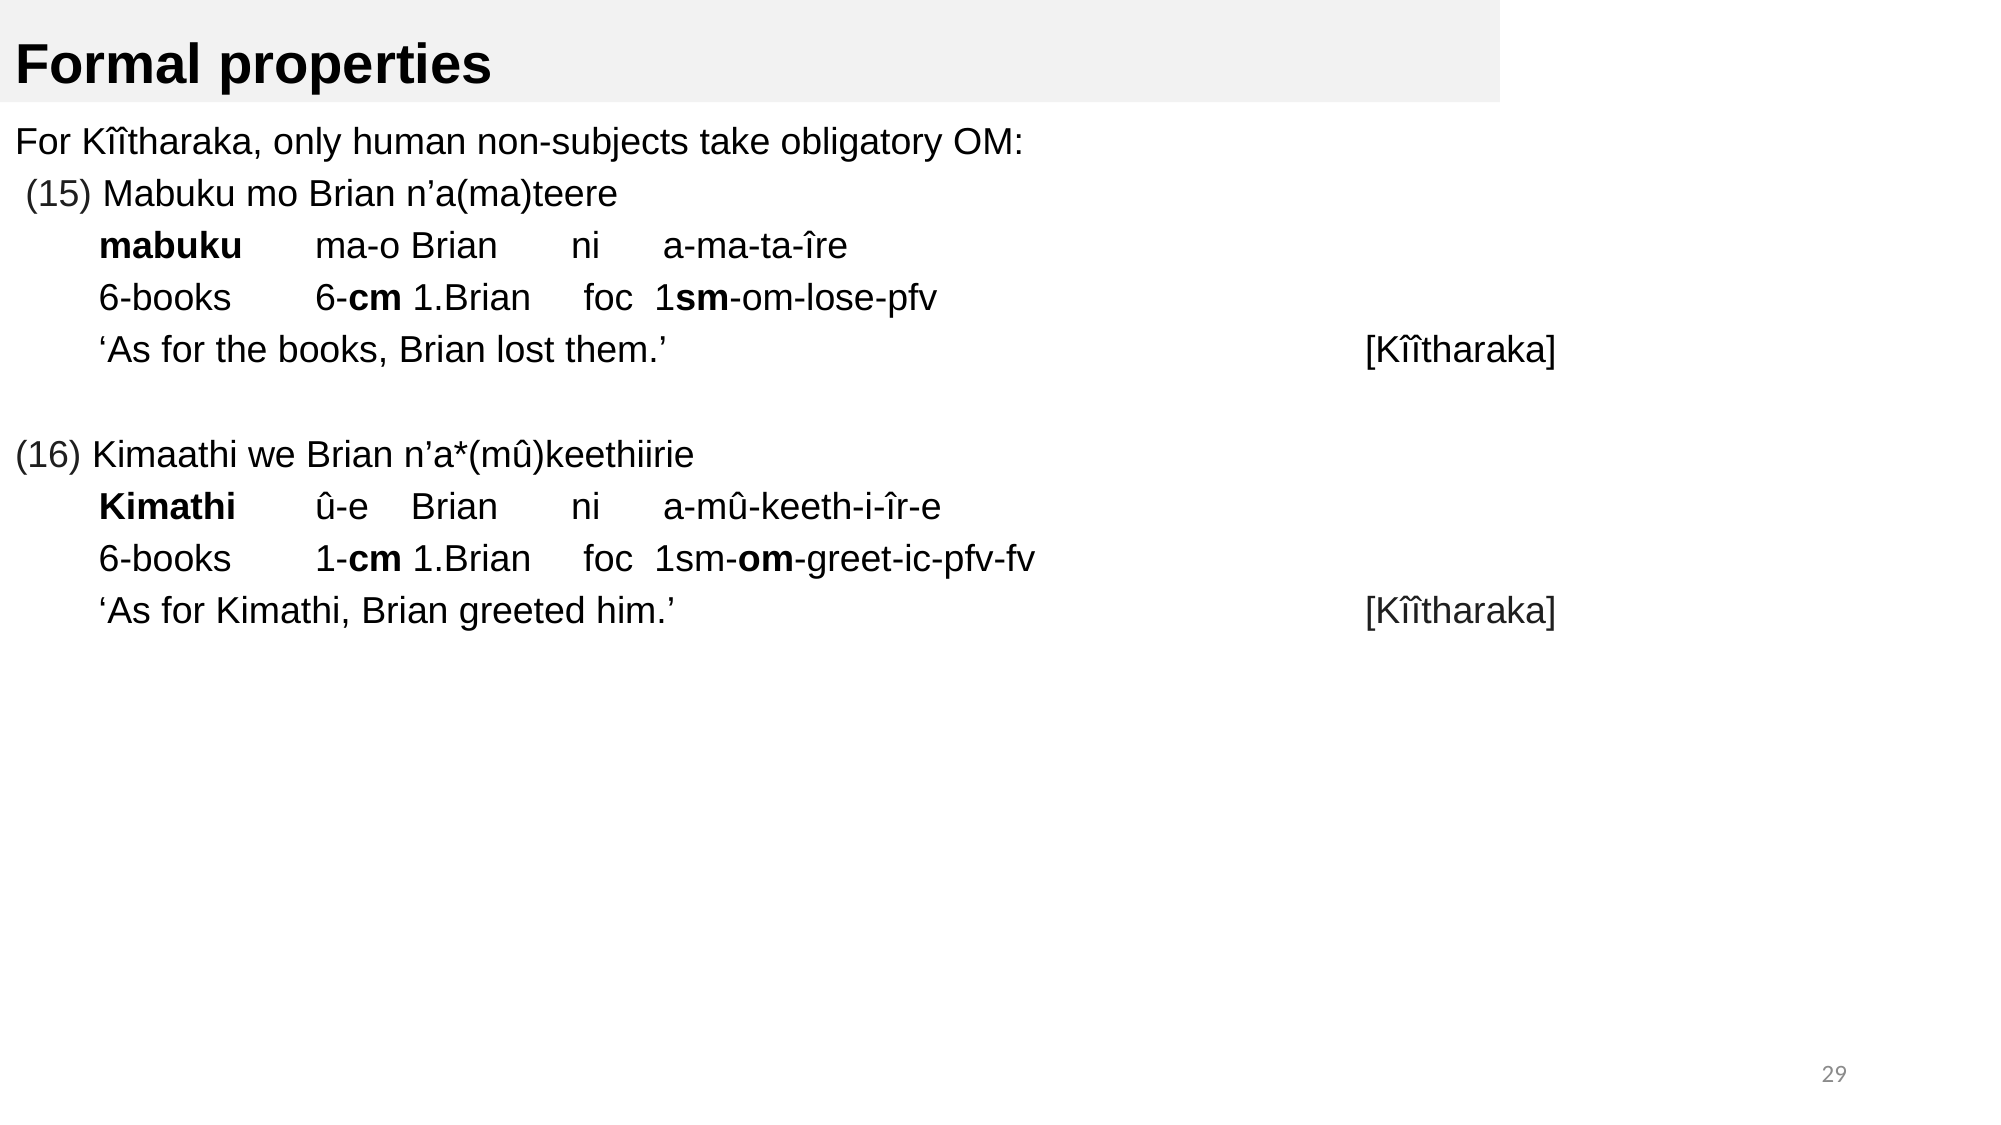

Formal properties
For Kîîtharaka, only human non-subjects take obligatory OM:
 (15) Mabuku mo Brian n’a(ma)teere
        mabuku	ma-o Brian       ni      a-ma-ta-îre
        6-books	6-cm 1.Brian     foc  1sm-om-lose-pfv
        ‘As for the books, Brian lost them.’        					[Kîîtharaka]

(16) Kimaathi we Brian n’a*(mû)keethiirie
        Kimathi	û-e    Brian       ni      a-mû-keeth-i-îr-e
        6-books	1-cm 1.Brian     foc  1sm-om-greet-ic-pfv-fv
        ‘As for Kimathi, Brian greeted him.’              				[Kîîtharaka]

29